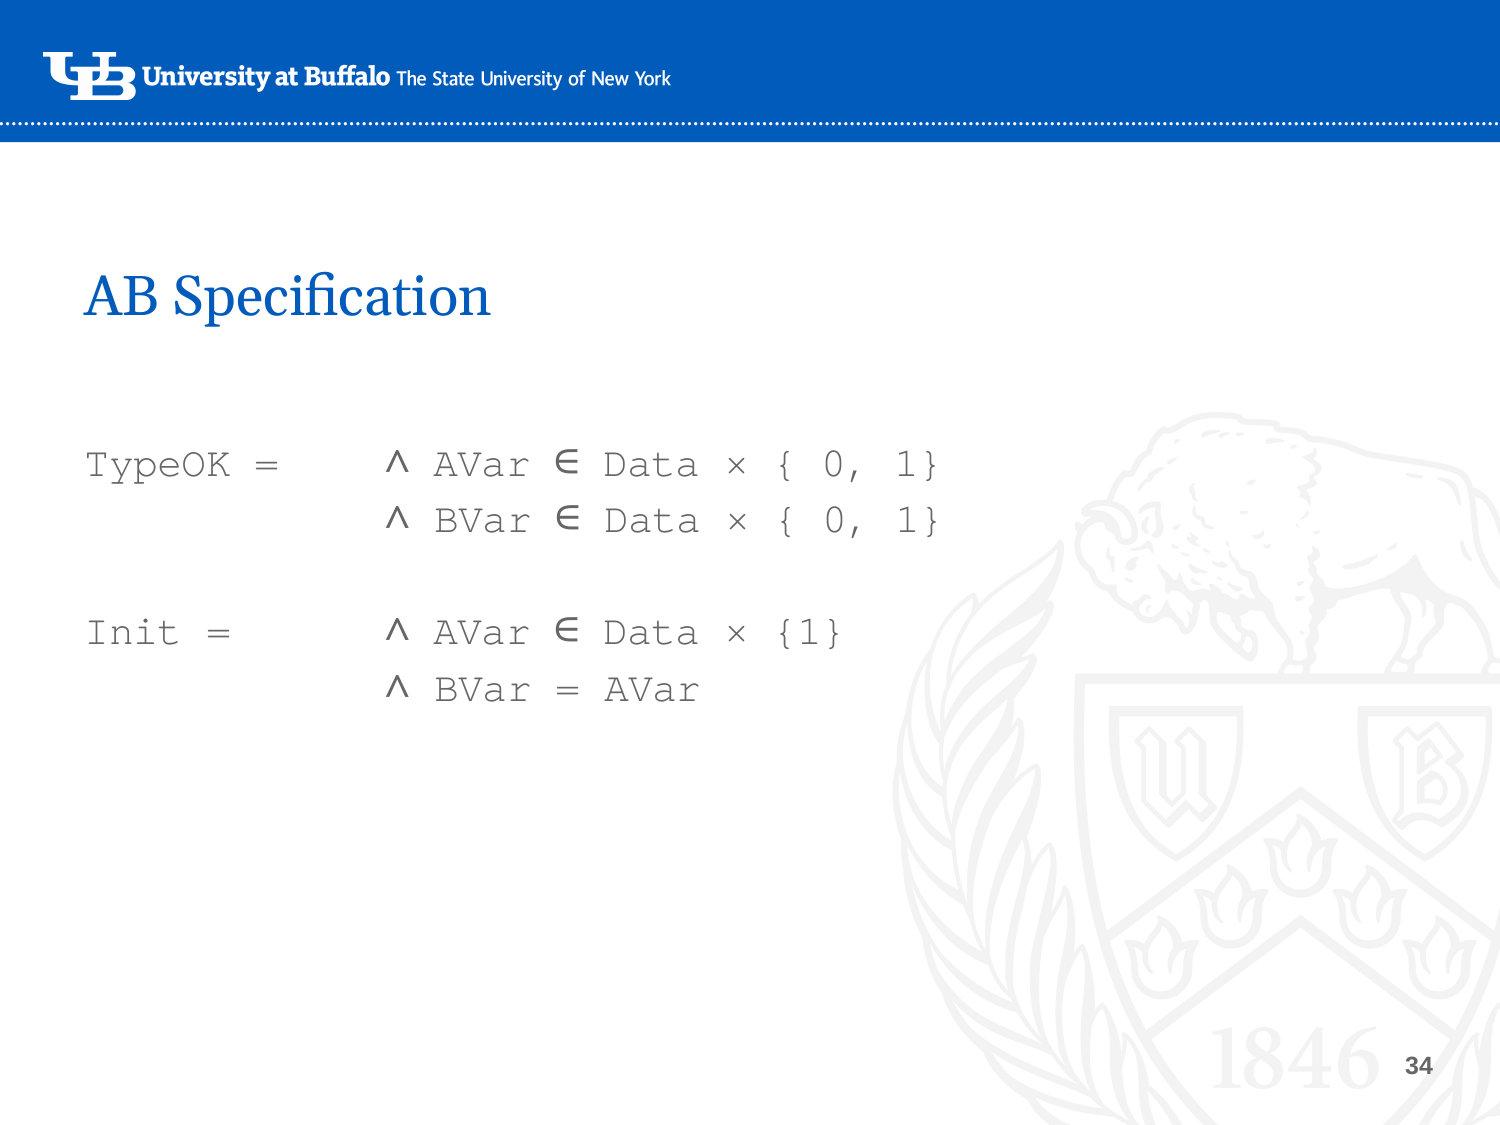

# AB Specification
TypeOK = 	∧ AVar ∈ Data × { 0, 1}
		∧ BVar ∈ Data × { 0, 1}

Init = 	∧ AVar ∈ Data × {1}
		∧ BVar = AVar

∈